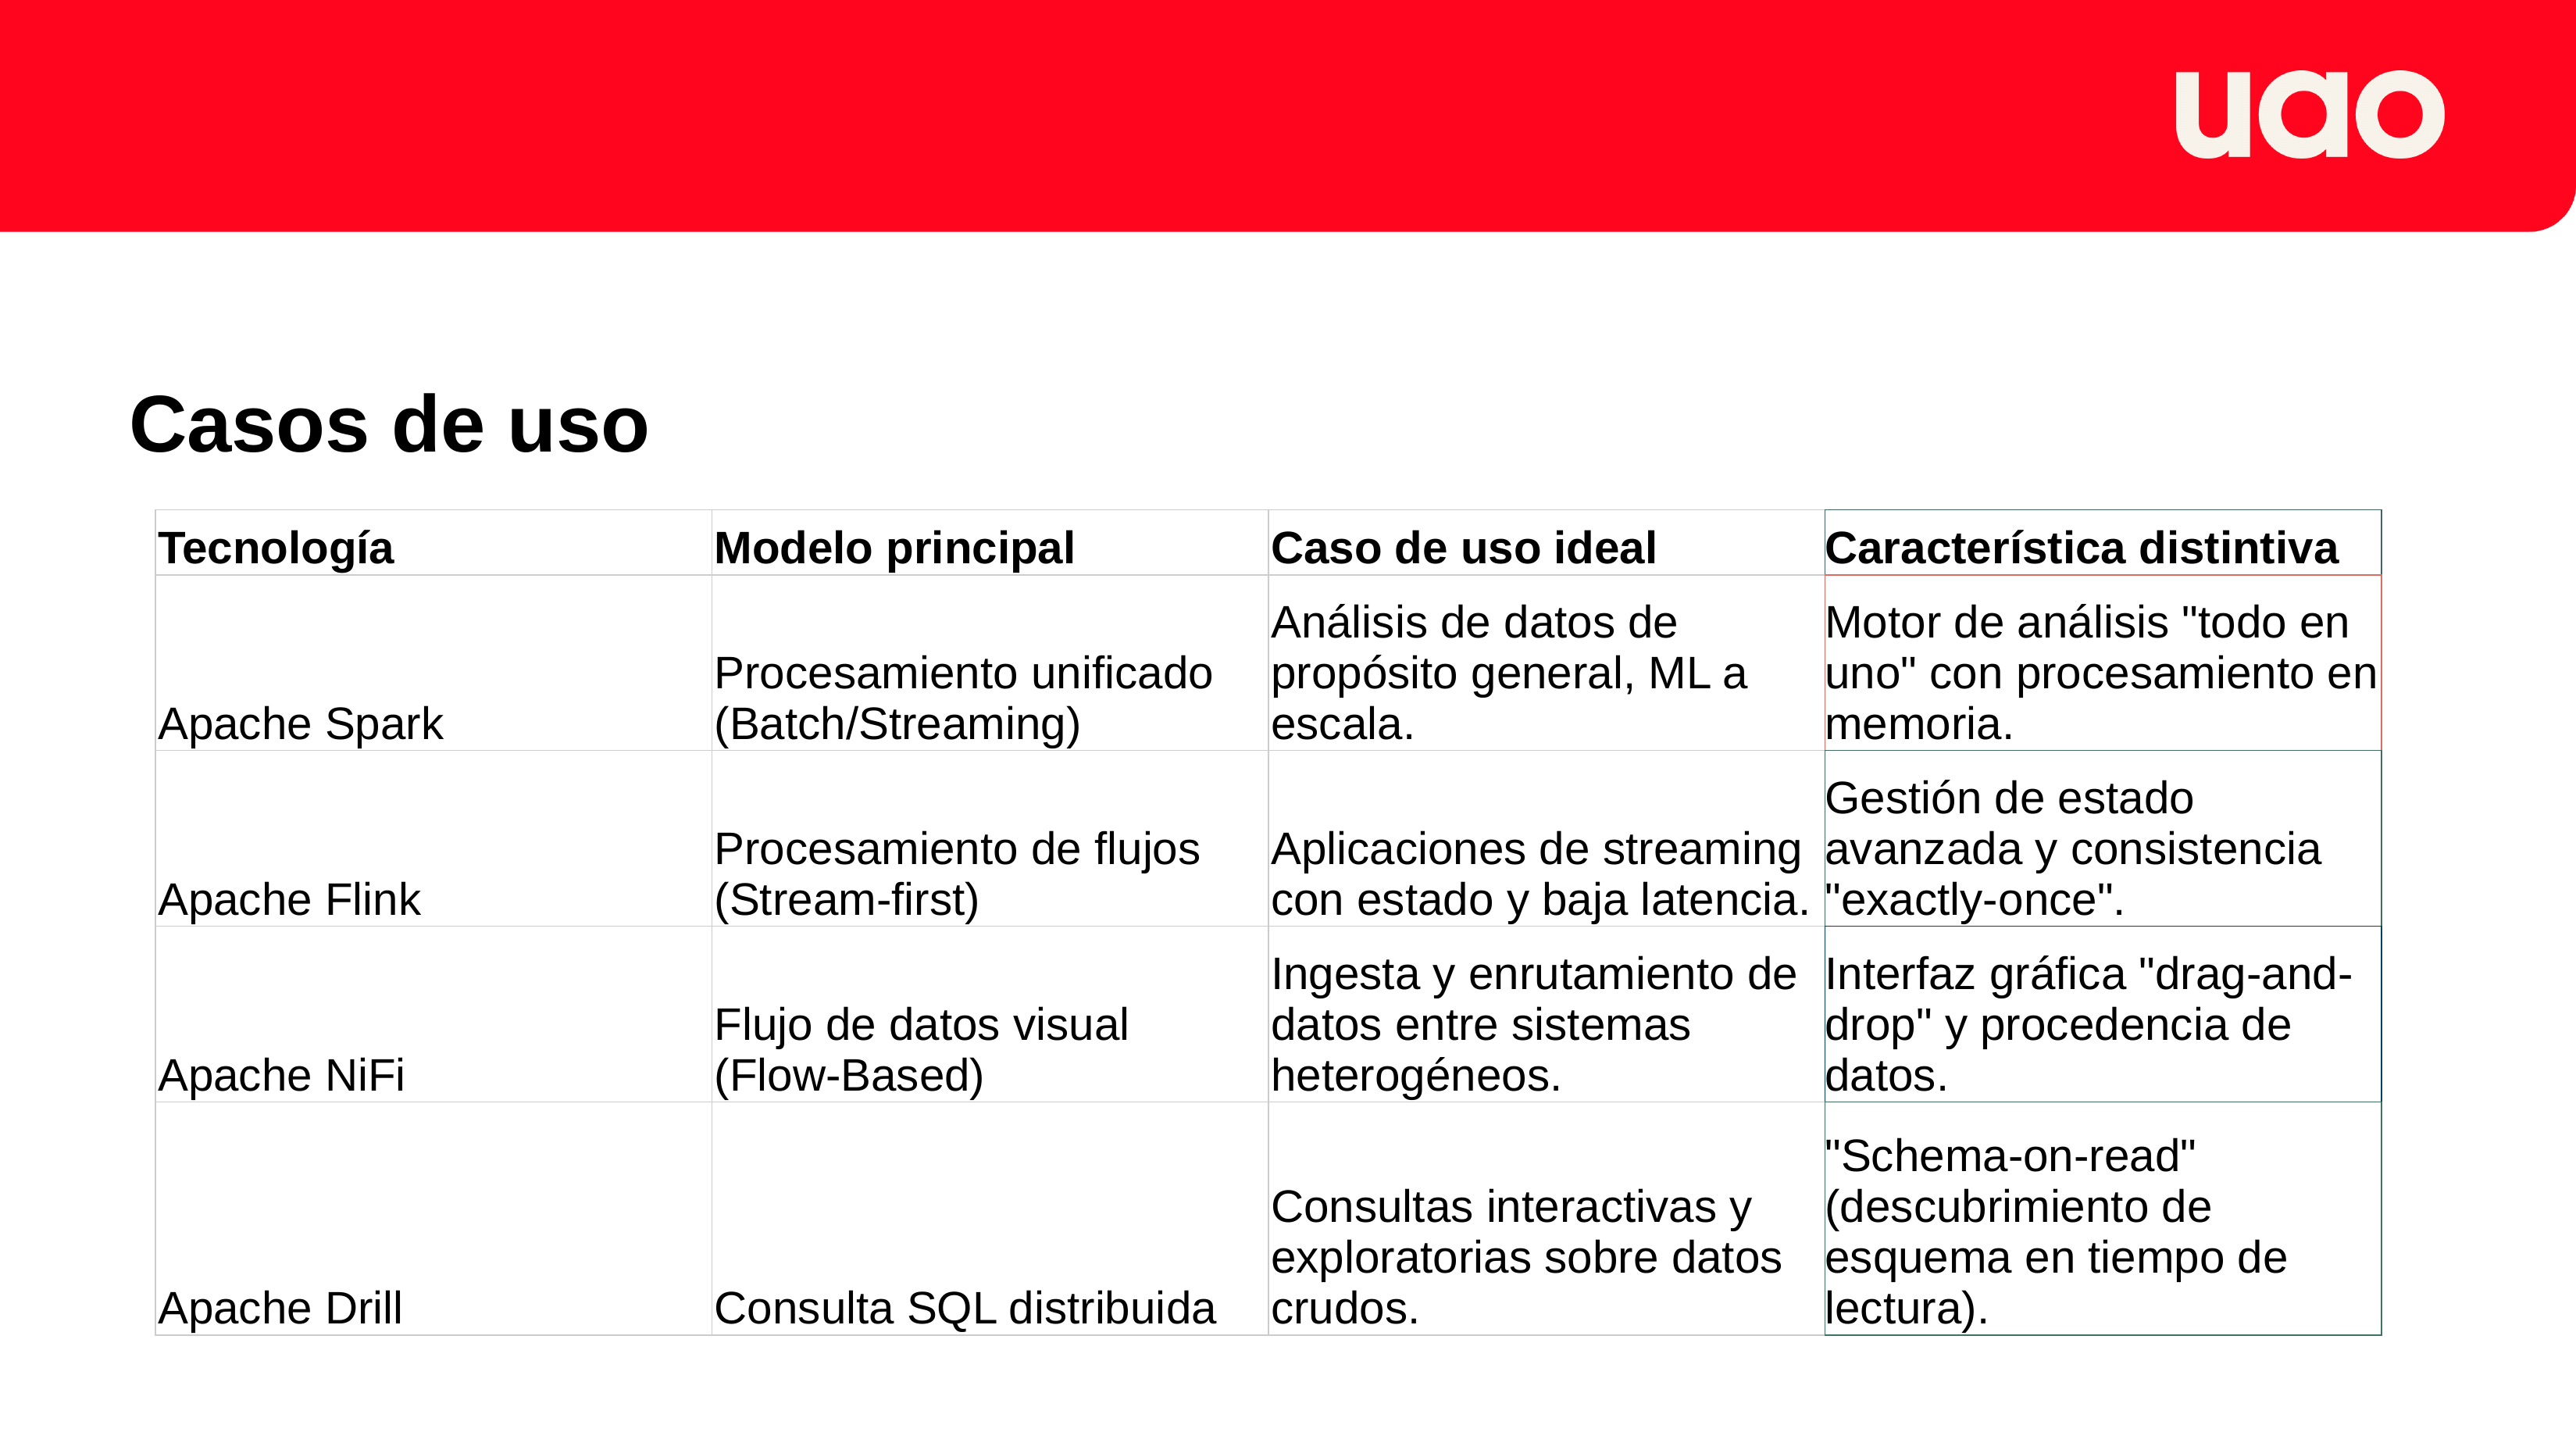

Casos de uso
| Tecnología | Modelo principal | Caso de uso ideal | Característica distintiva |
| --- | --- | --- | --- |
| Apache Spark | Procesamiento unificado (Batch/Streaming) | Análisis de datos de propósito general, ML a escala. | Motor de análisis "todo en uno" con procesamiento en memoria. |
| Apache Flink | Procesamiento de flujos (Stream-first) | Aplicaciones de streaming con estado y baja latencia. | Gestión de estado avanzada y consistencia "exactly-once". |
| Apache NiFi | Flujo de datos visual (Flow-Based) | Ingesta y enrutamiento de datos entre sistemas heterogéneos. | Interfaz gráfica "drag-and-drop" y procedencia de datos. |
| Apache Drill | Consulta SQL distribuida | Consultas interactivas y exploratorias sobre datos crudos. | "Schema-on-read" (descubrimiento de esquema en tiempo de lectura). |